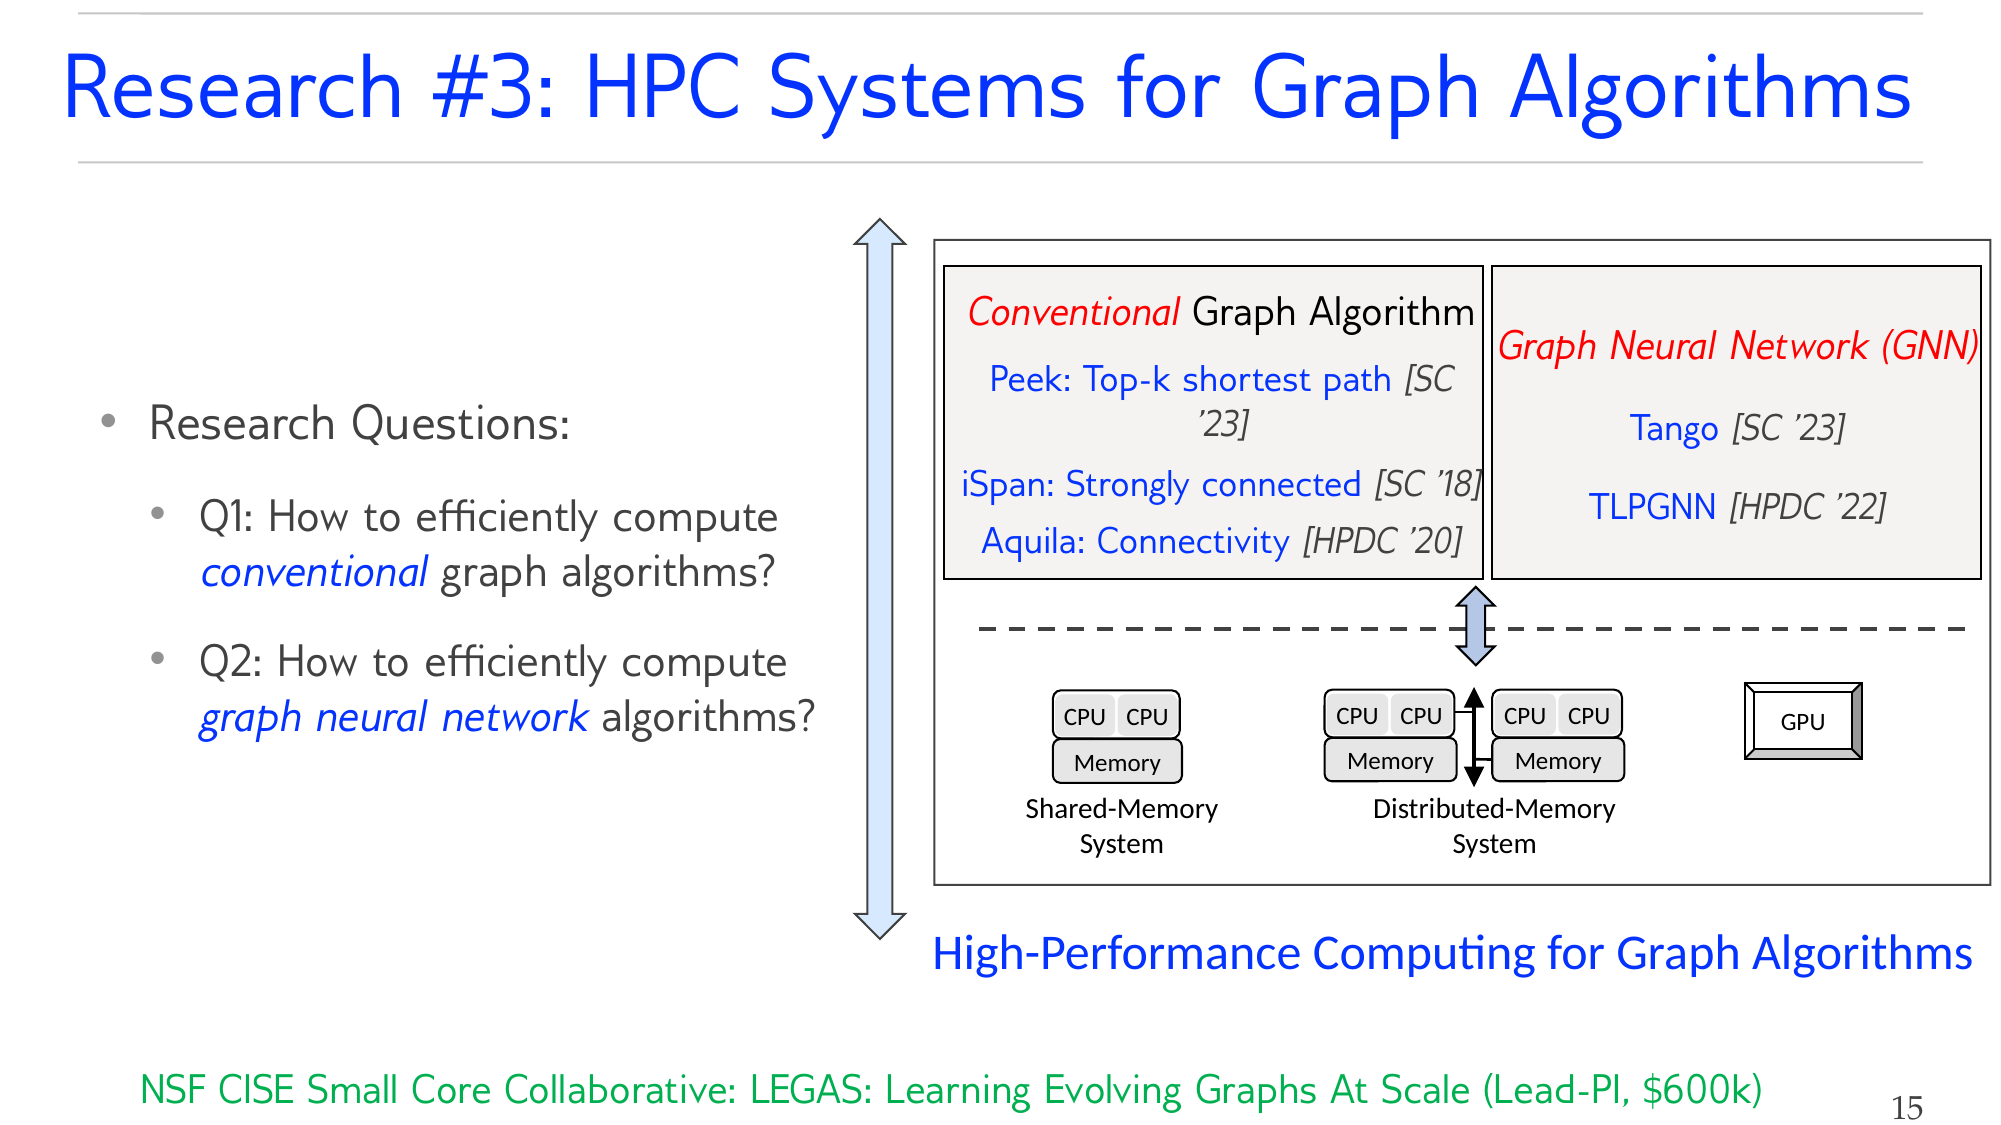

# Research #3: HPC Systems for Graph Algorithms
Research Questions:
Q1: How to efficiently compute conventional graph algorithms?
Q2: How to efficiently compute graph neural network algorithms?

Conventional Graph Algorithm

Peek: Top-k shortest path [SC ’23]
iSpan: Strongly connected [SC ’18]
Aquila: Connectivity [HPDC ’20]
Graph Neural Network (GNN)
Tango [SC ’23]
TLPGNN [HPDC ’22]

GPU

CPU
CPU
Memory

CPU
CPU
Memory
Distributed-Memory System

CPU
CPU
Memory
Shared-Memory System
High-Performance Computing for Graph Algorithms
NSF CISE Small Core Collaborative: LEGAS: Learning Evolving Graphs At Scale (Lead-PI, $600k)
15